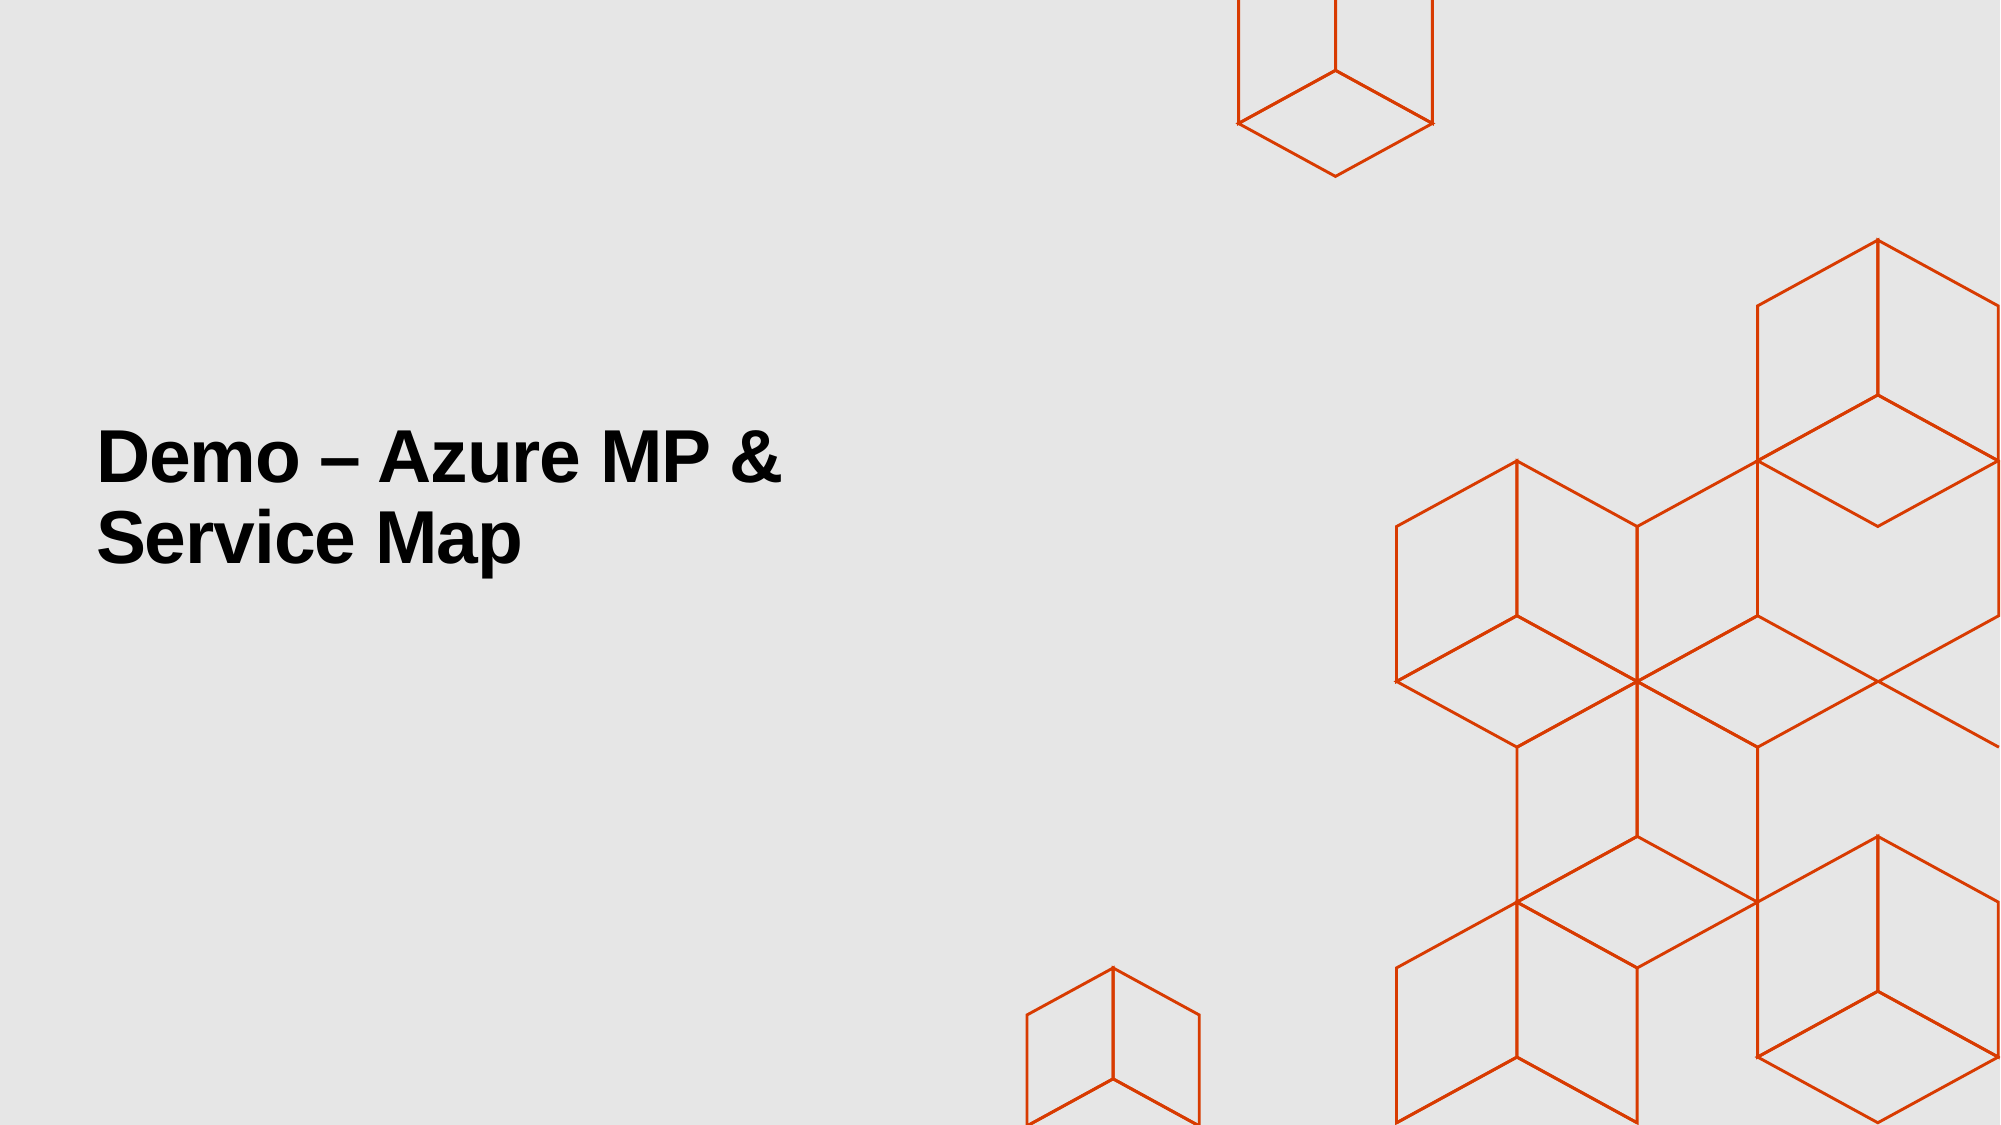

# Demo – Azure MP & Service Map